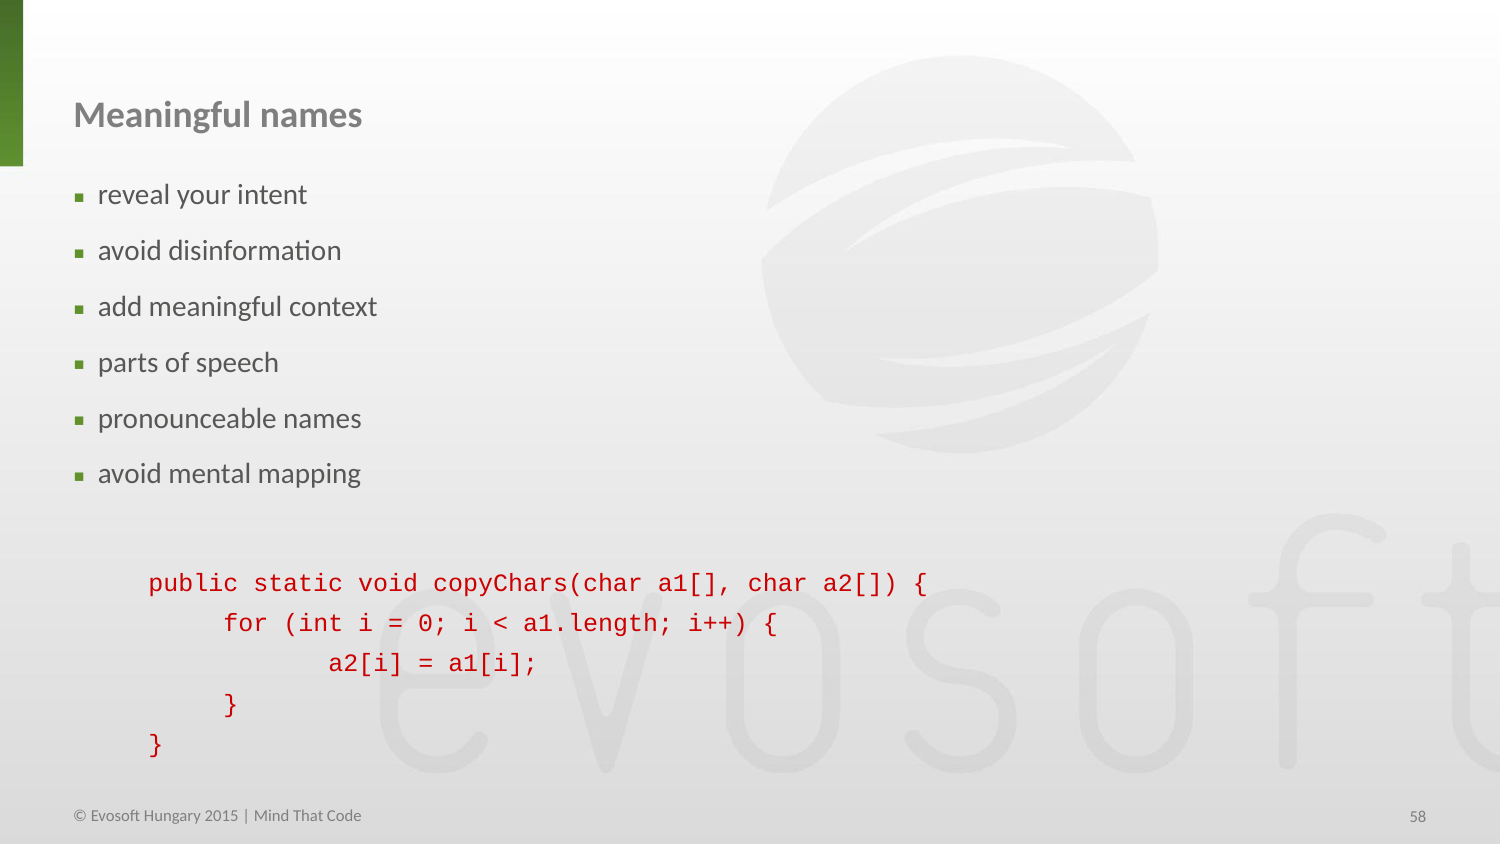

Meaningful names
  reveal your intent
  avoid disinformation
  add meaningful context
  parts of speech
  pronounceable names
  avoid mental mapping

public static void copyChars(char a1[], char a2[]) {
     for (int i = 0; i < a1.length; i++) {
            a2[i] = a1[i];
     }
}